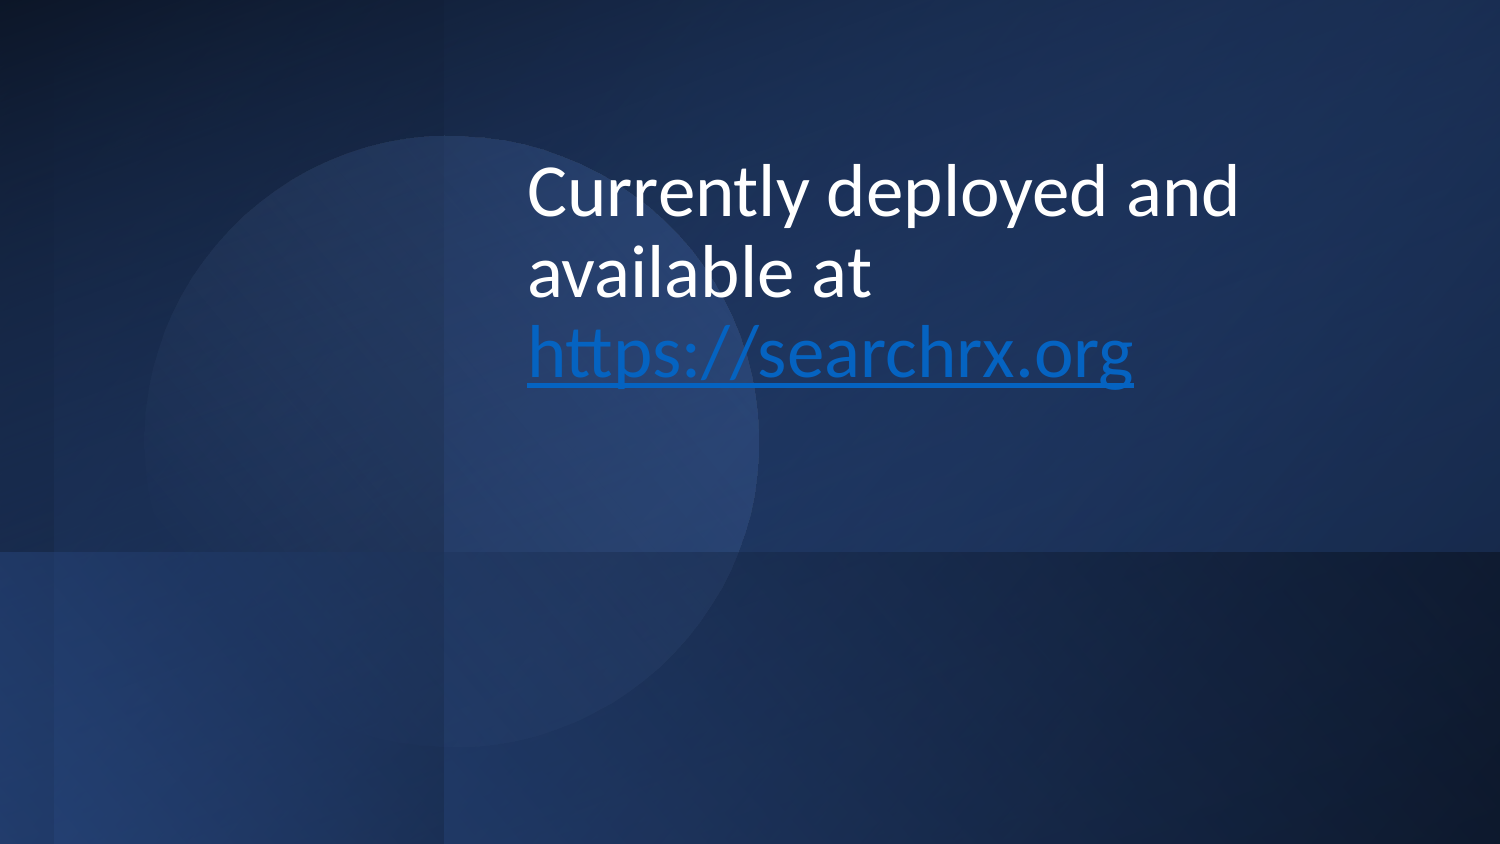

# Currently deployed and available at https://searchrx.org